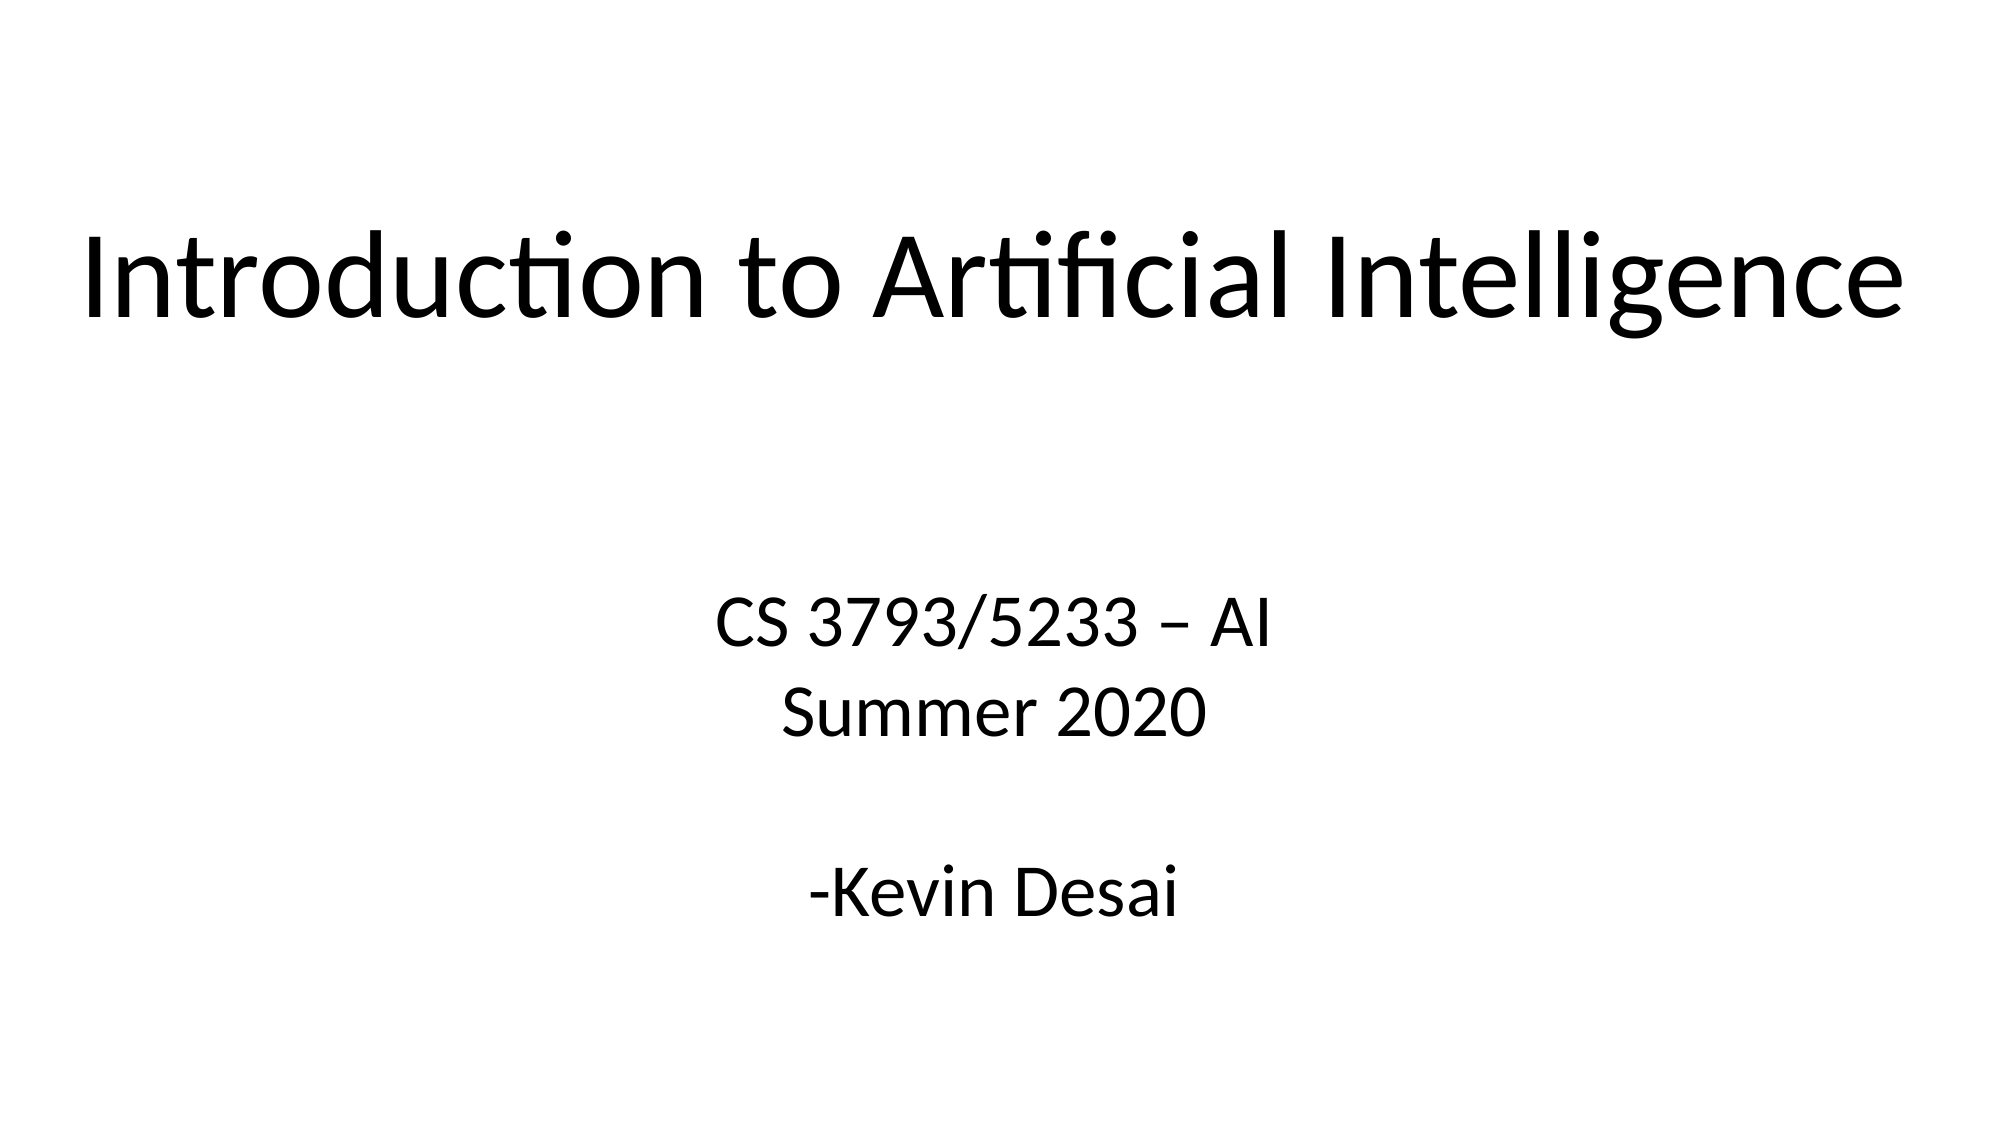

# Introduction to Artificial Intelligence
CS 3793/5233 – AI
Summer 2020

-Kevin Desai